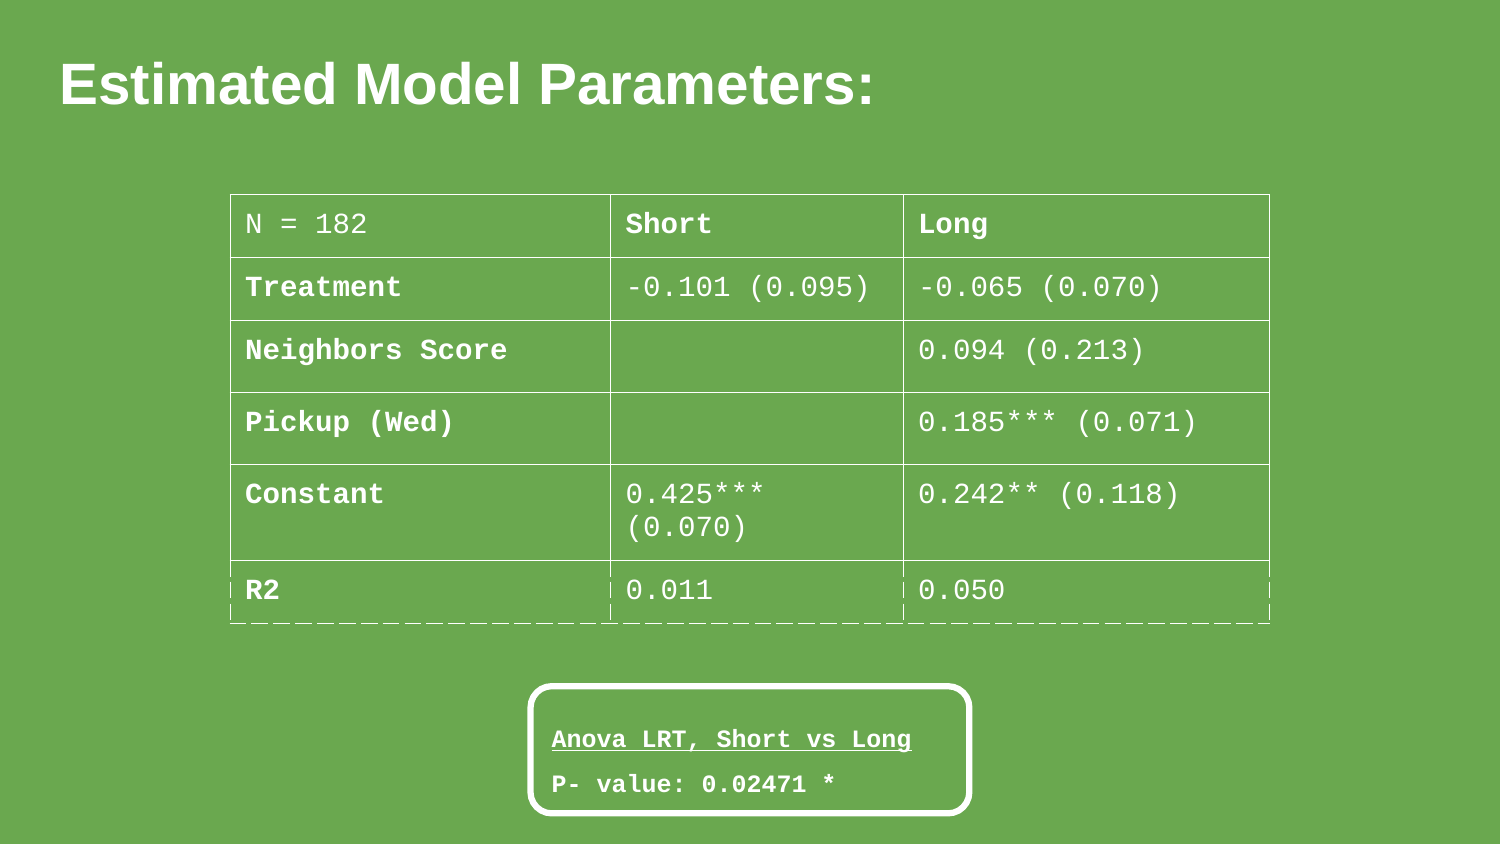

Estimated Model Parameters:
| N = 182 | Short | Long |
| --- | --- | --- |
| Treatment | -0.101 (0.095) | -0.065 (0.070) |
| Neighbors Score |  | 0.094 (0.213) |
| Pickup (Wed) |  | 0.185\*\*\* (0.071) |
| Constant | 0.425\*\*\* (0.070) | 0.242\*\* (0.118) |
| R2 | 0.011 | 0.050 |
Anova LRT, Short vs Long
P- value: 0.02471 *